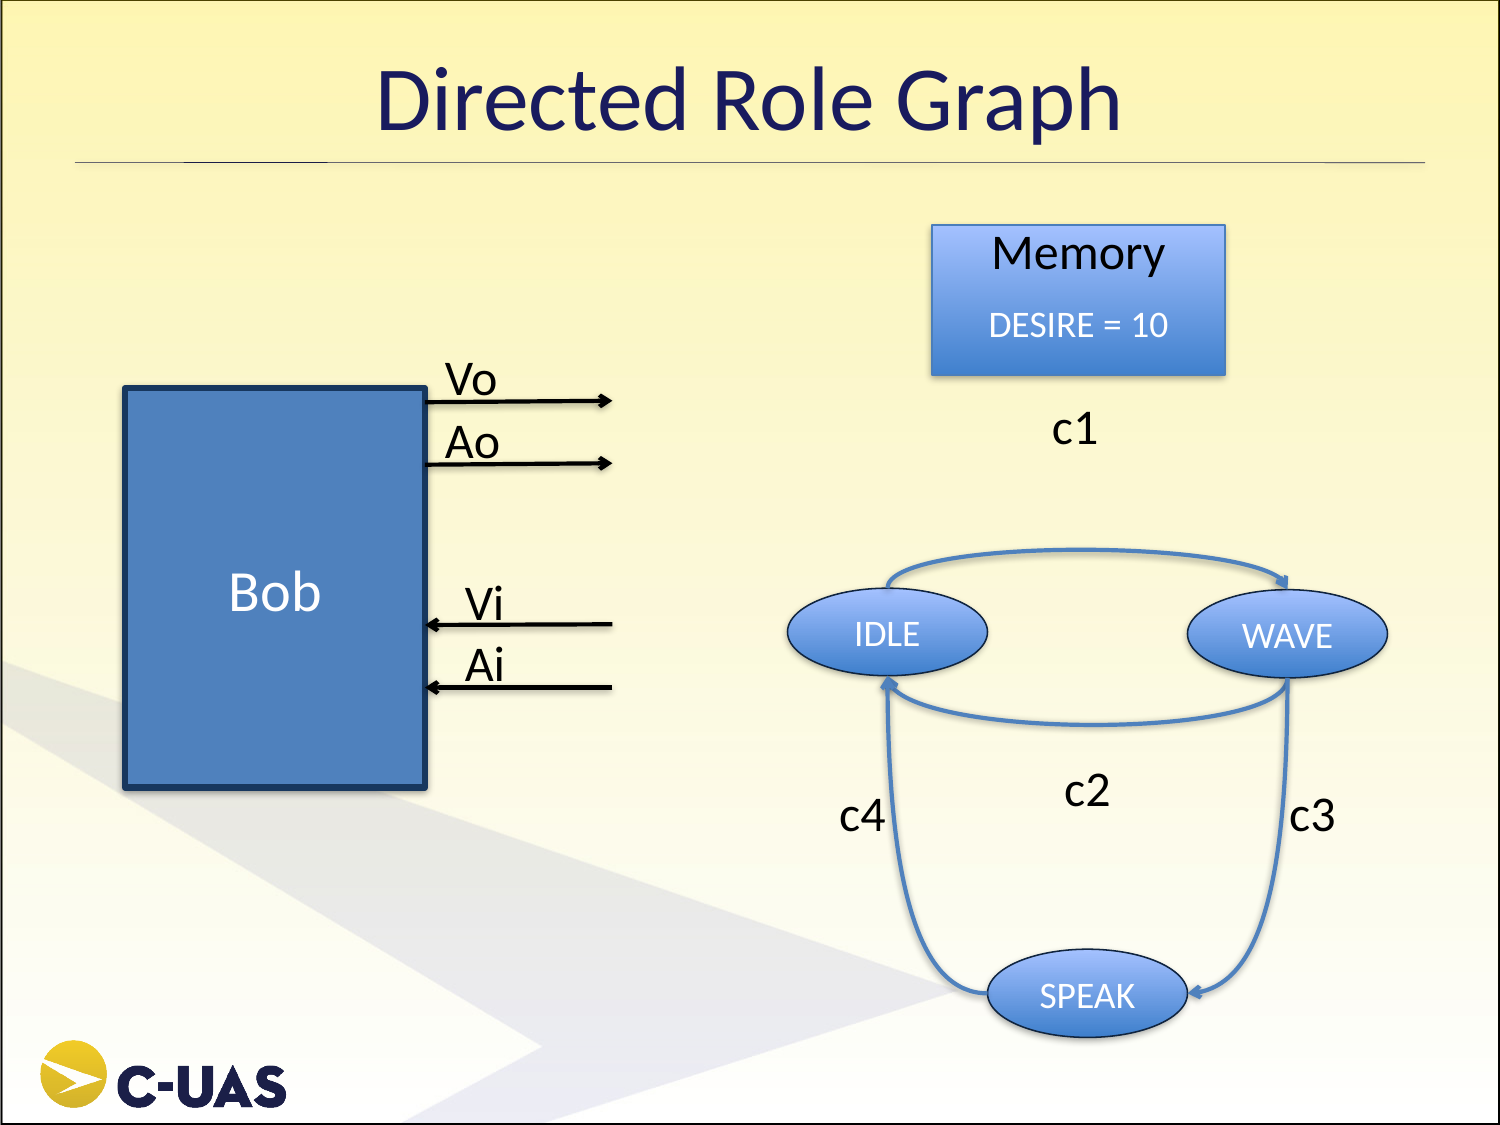

# Directed Role Graph
Memory

DESIRE = 10
Vo
c1
Bob
Ao
Vi
IDLE
WAVE
Ai
c2
c4
c3
SPEAK